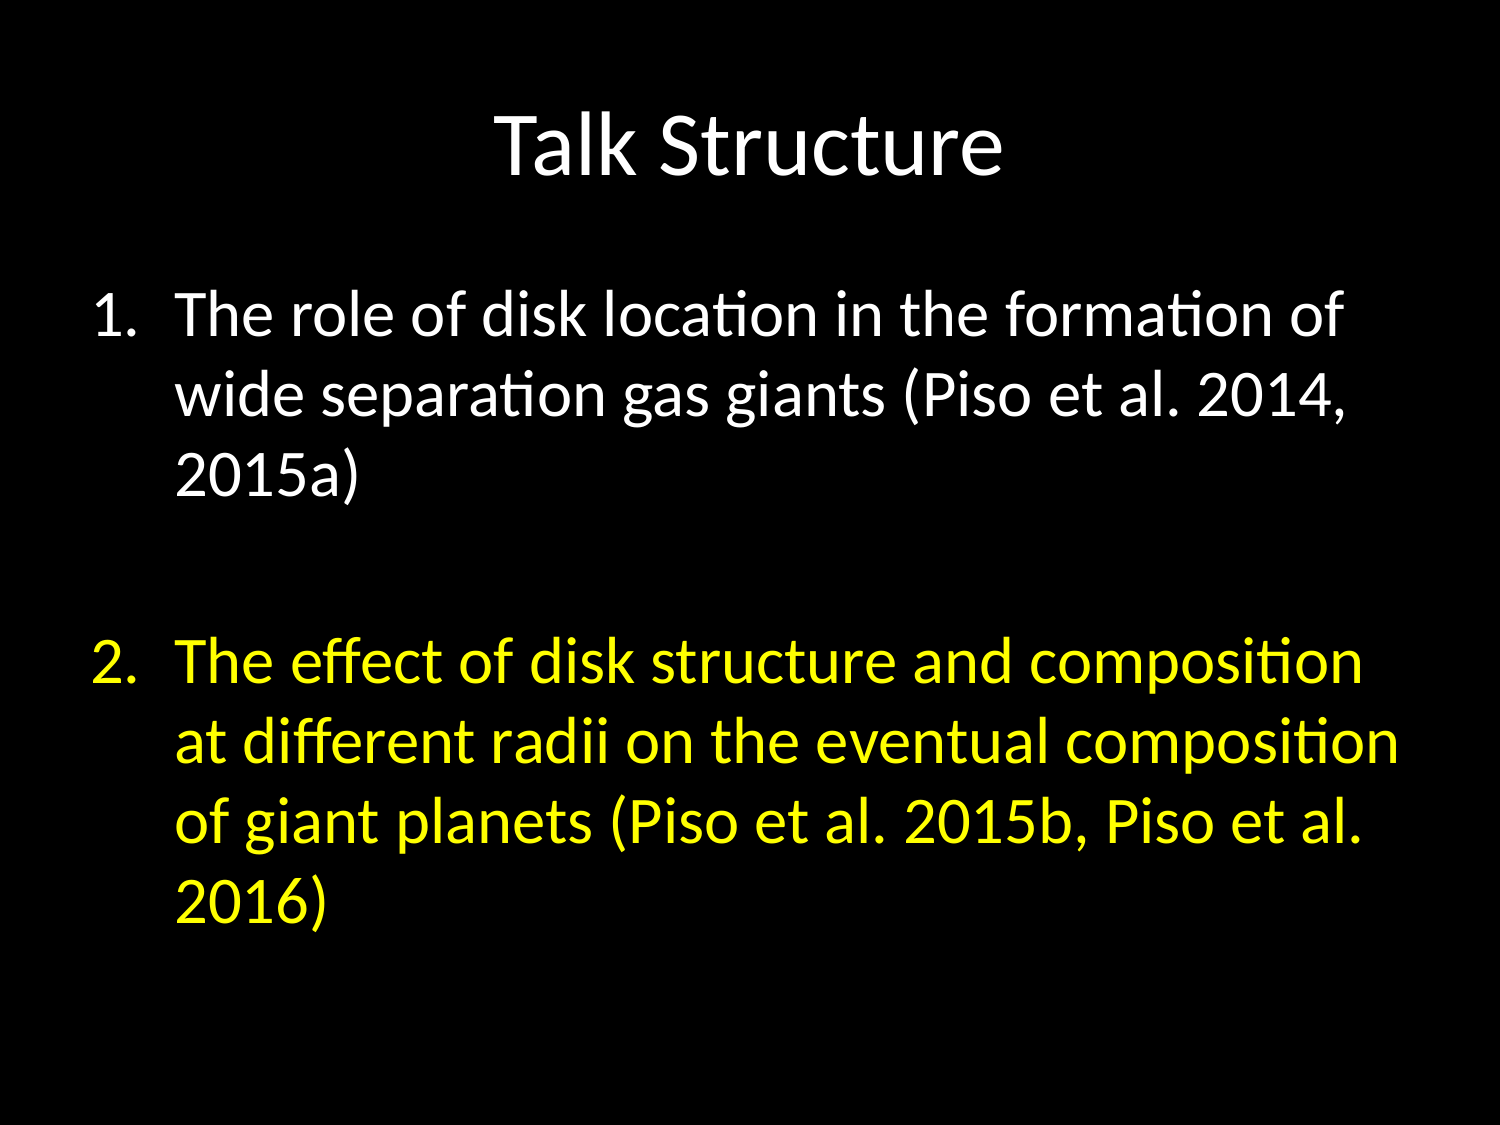

# Talk Structure
The role of disk location in the formation of wide separation gas giants (Piso et al. 2014, 2015a)

The effect of disk structure and composition at different radii on the eventual composition of giant planets (Piso et al. 2015b, Piso et al. 2016)